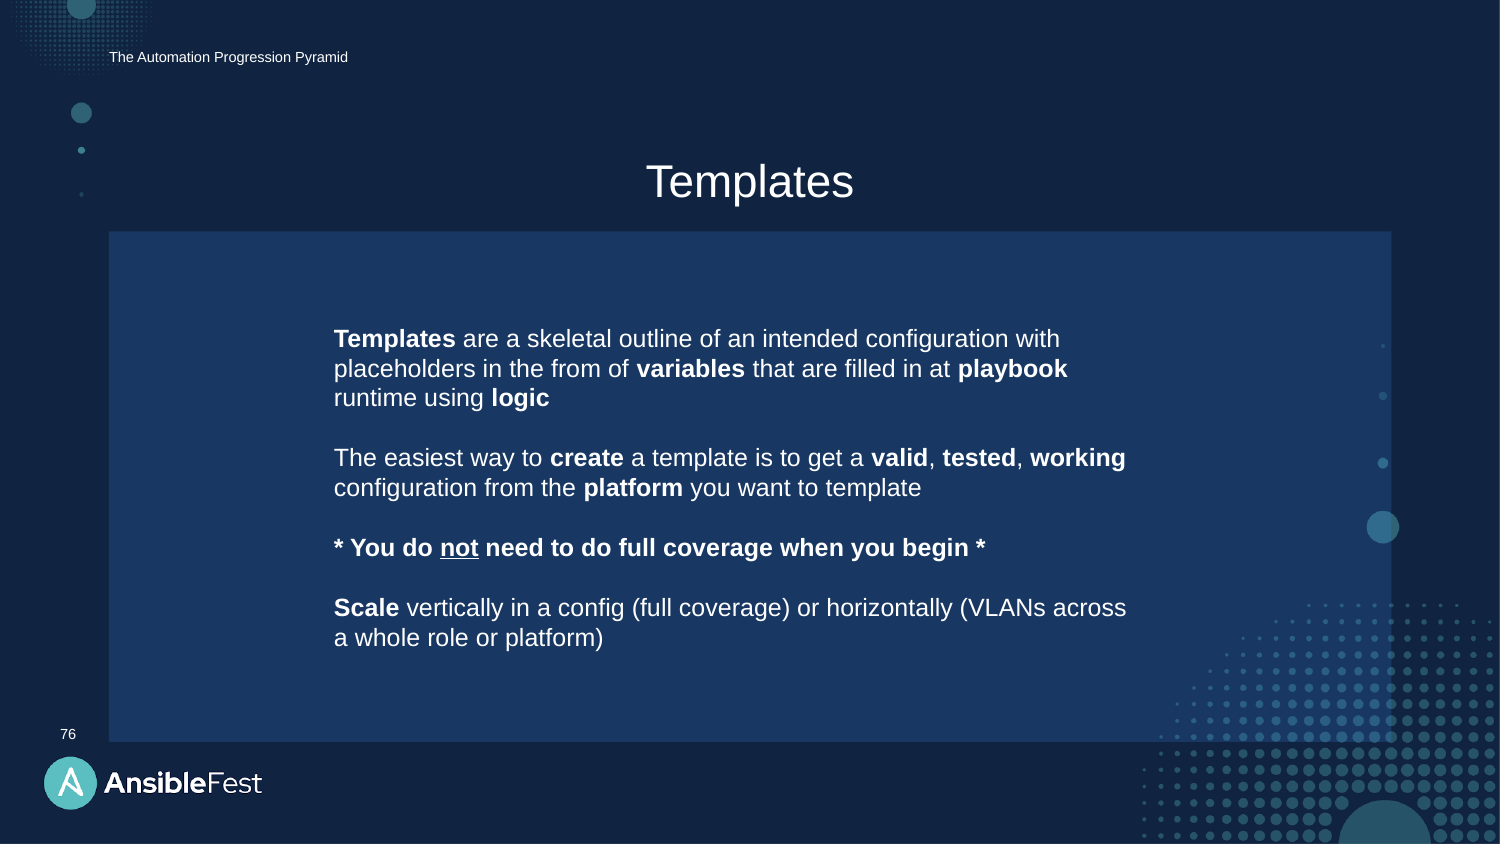

The Automation Progression Pyramid
Templates
Templates are a skeletal outline of an intended configuration with placeholders in the from of variables that are filled in at playbook runtime using logic

The easiest way to create a template is to get a valid, tested, working configuration from the platform you want to template

* You do not need to do full coverage when you begin *
Scale vertically in a config (full coverage) or horizontally (VLANs across a whole role or platform)
76